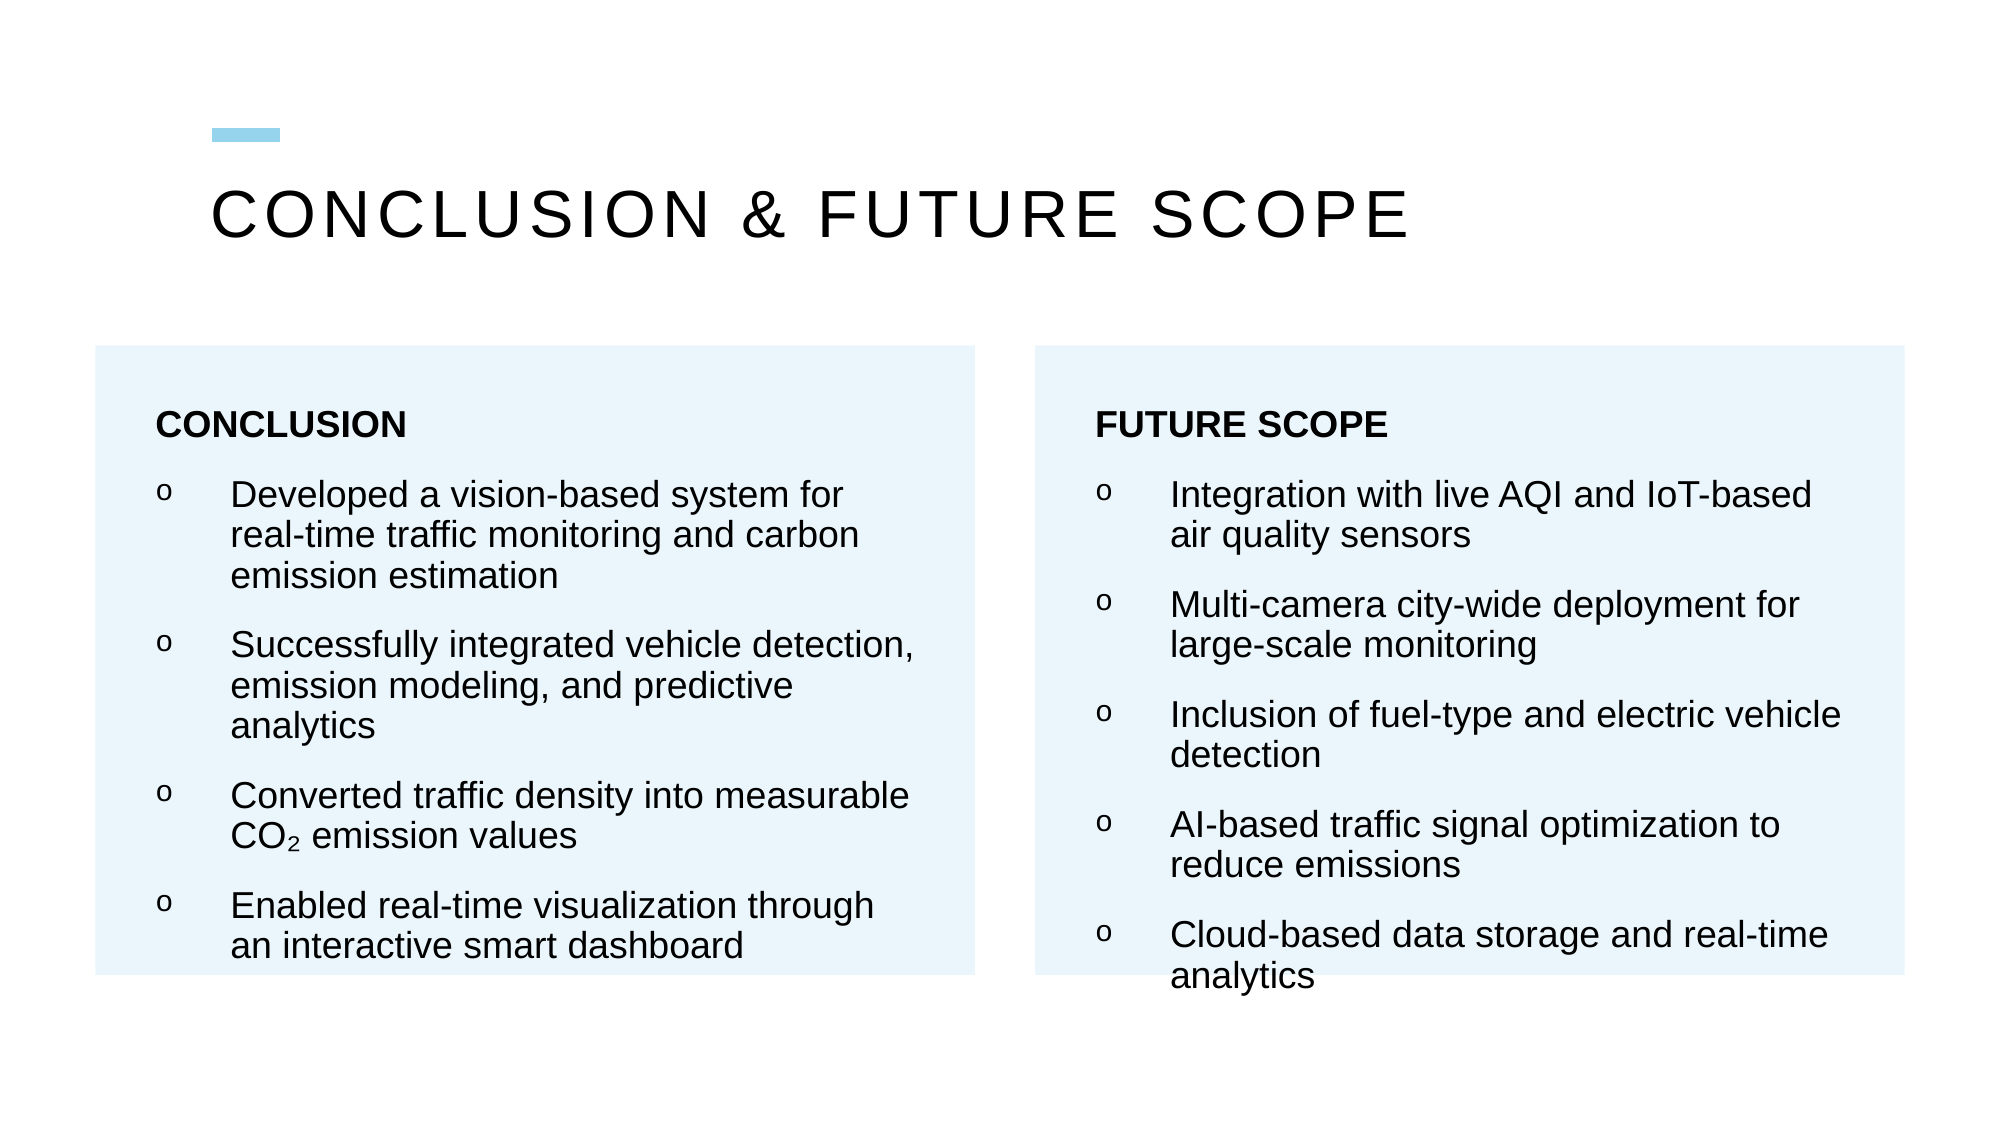

# Conclusion & future scope
CONCLUSION
Developed a vision-based system for real-time traffic monitoring and carbon emission estimation
Successfully integrated vehicle detection, emission modeling, and predictive analytics
Converted traffic density into measurable CO₂ emission values
Enabled real-time visualization through an interactive smart dashboard

FUTURE SCOPE
Integration with live AQI and IoT-based air quality sensors
Multi-camera city-wide deployment for large-scale monitoring
Inclusion of fuel-type and electric vehicle detection
AI-based traffic signal optimization to reduce emissions
Cloud-based data storage and real-time analytics